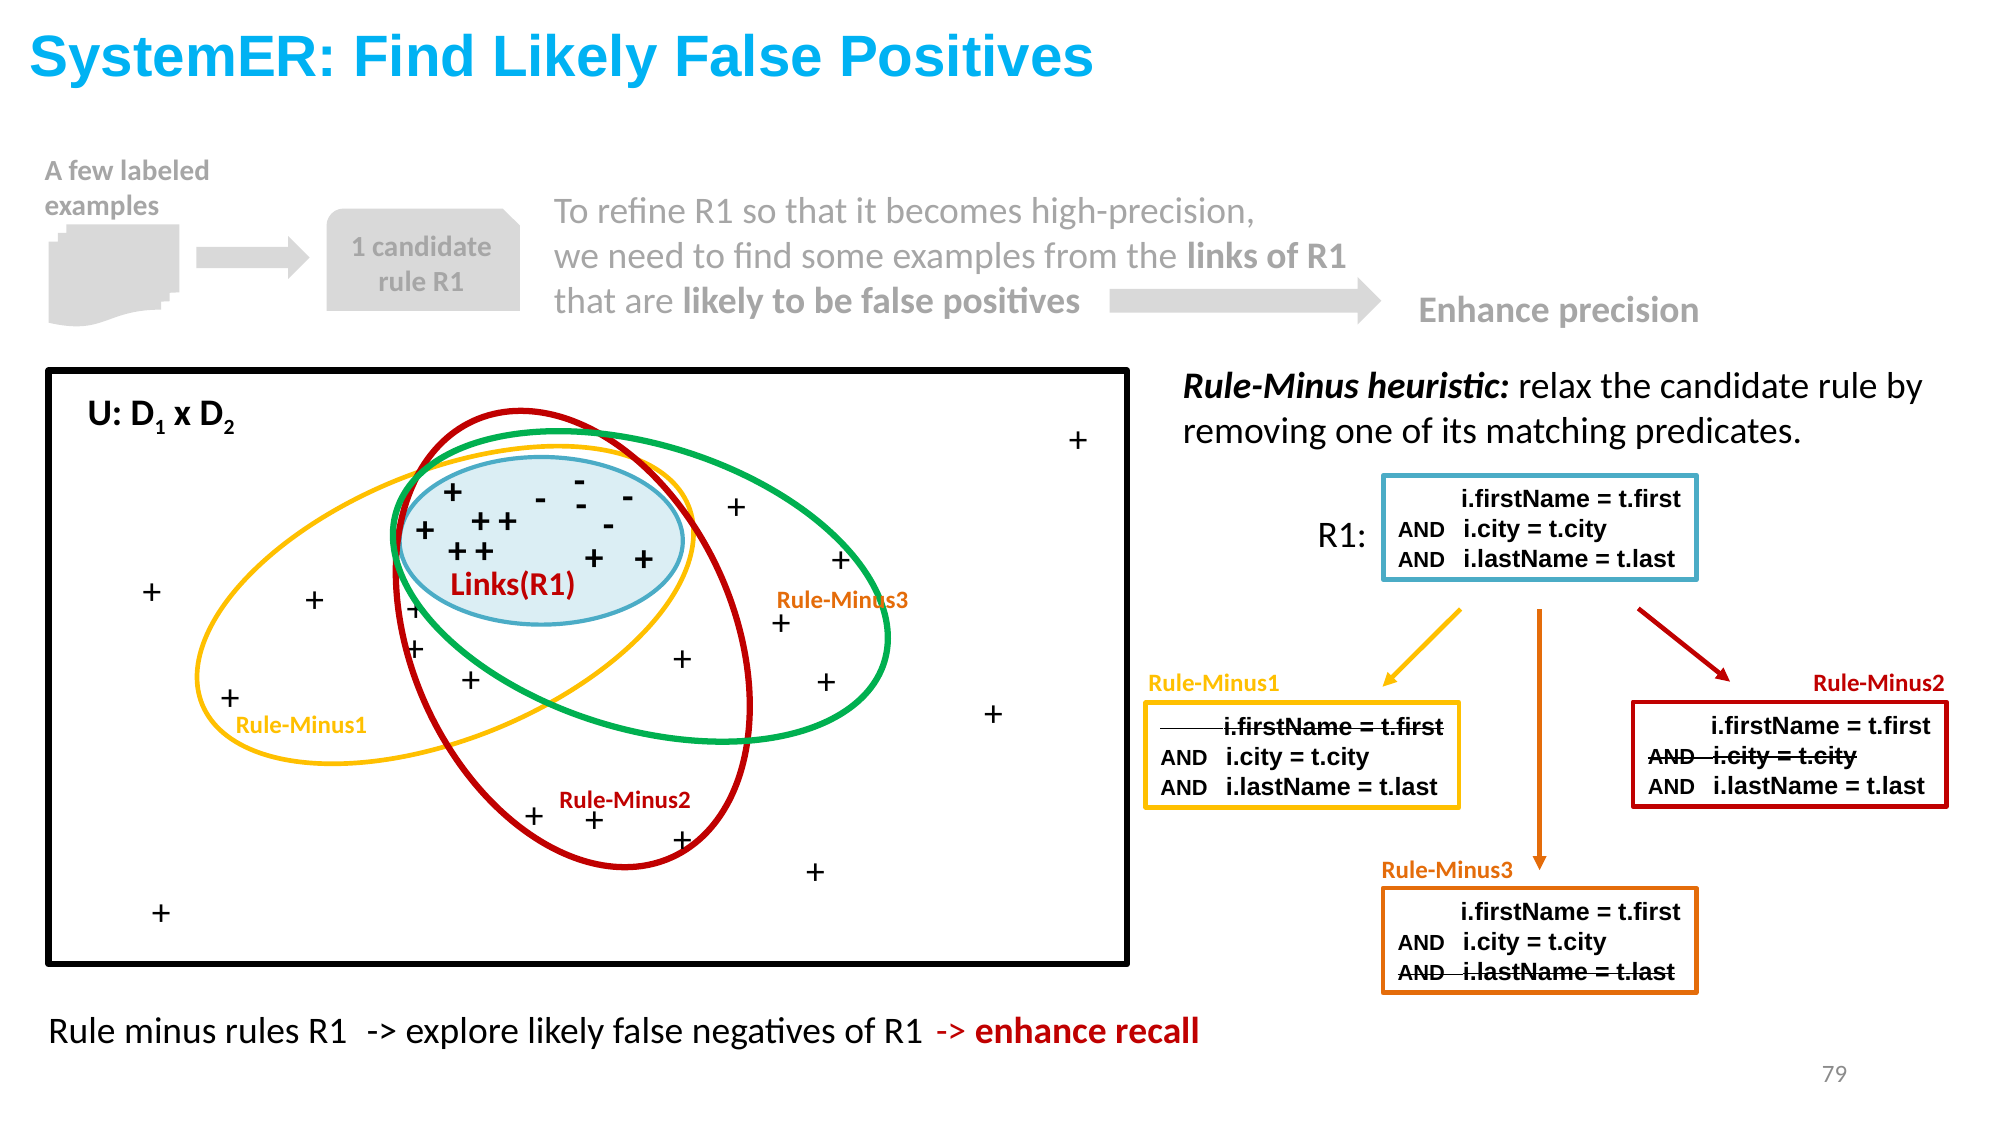

SystemER: Find Likely False Positives
A few labeled examples
To refine R1 so that it becomes high-precision,
we need to find some examples from the links of R1
that are likely to be false positives
1 candidate rule R1

Enhance precision
Rule-Minus heuristic: relax the candidate rule by
removing one of its matching predicates.

U: D1 x D2

+
+
Rule-Minus2
Rule-Minus3
+

+
+
+
+
+
+
+
+
+
+
+
+
+
-
-
-
-
-

+
+ +
+
+ +
+
+

+
+
Rule-Minus1
         i.firstName = t.first
AND   i.city = t.city
AND   i.lastName = t.last
R1:

Links(R1)
Rule-Minus2
         i.firstName = t.first
AND   i.city = t.city
AND   i.lastName = t.last
Rule-Minus1
         i.firstName = t.first
AND   i.city = t.city
AND   i.lastName = t.last
Rule-Minus3
         i.firstName = t.first
AND   i.city = t.city
AND   i.lastName = t.last
Rule minus rules R1
-> explore likely false negatives of R1
-> enhance recall
79